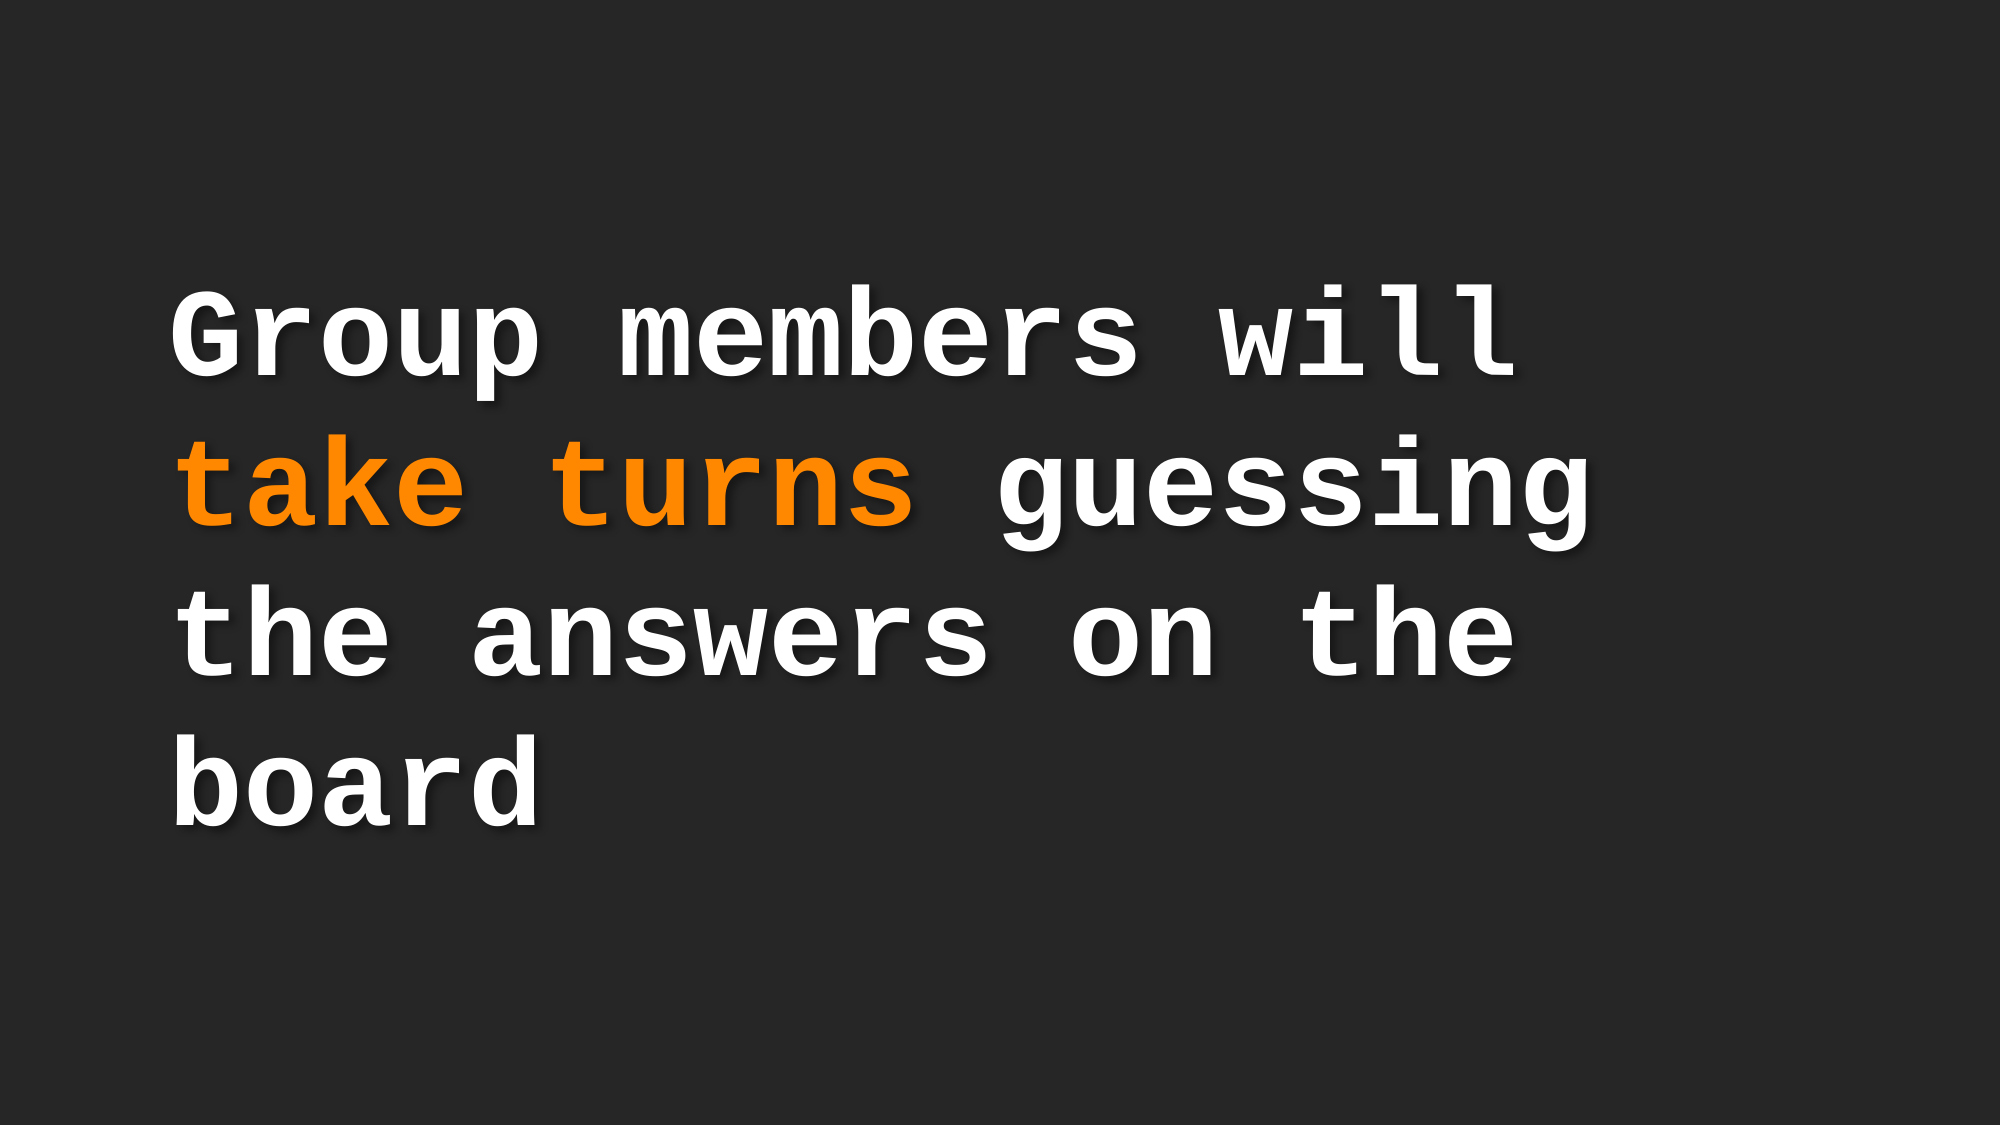

Group members will take turns guessing the answers on the board